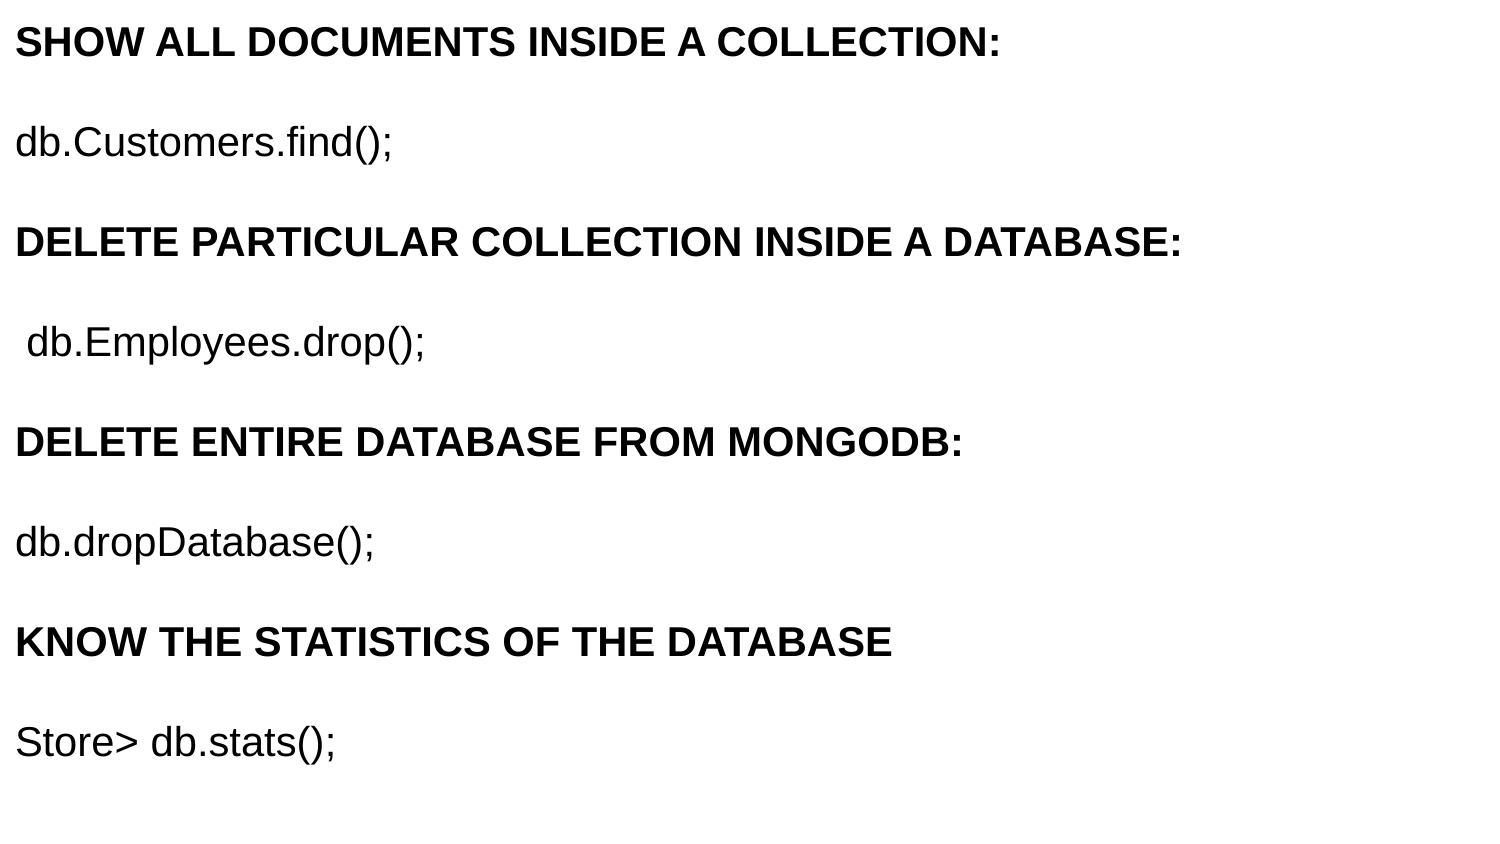

SHOW ALL DOCUMENTS INSIDE A COLLECTION:

db.Customers.find();

DELETE PARTICULAR COLLECTION INSIDE A DATABASE:

 db.Employees.drop();

DELETE ENTIRE DATABASE FROM MONGODB:

db.dropDatabase();

KNOW THE STATISTICS OF THE DATABASE

Store> db.stats();